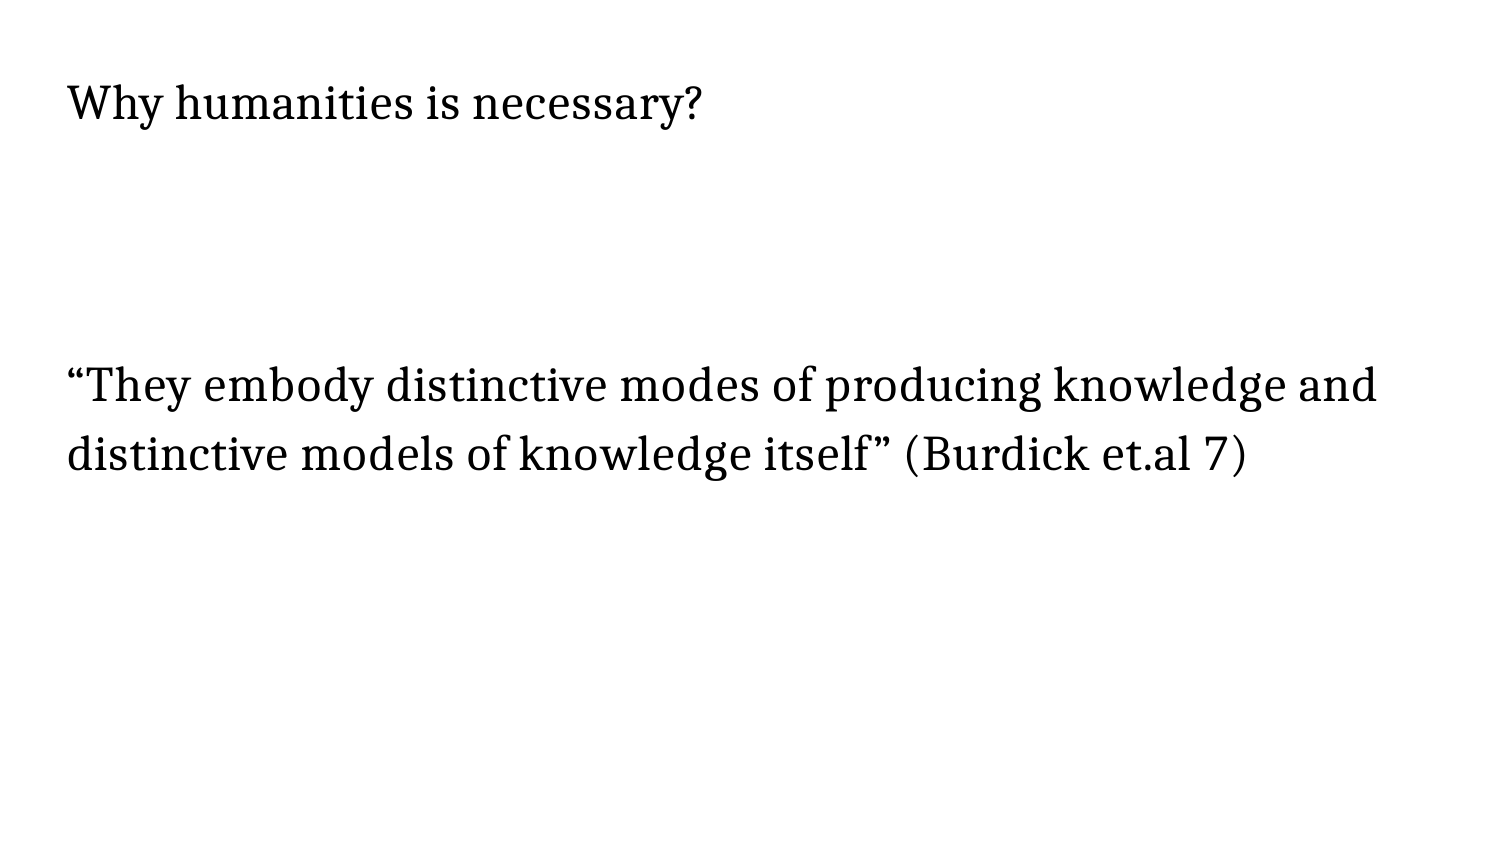

Why humanities is necessary?

“They embody distinctive modes of producing knowledge and distinctive models of knowledge itself” (Burdick et.al 7)

#